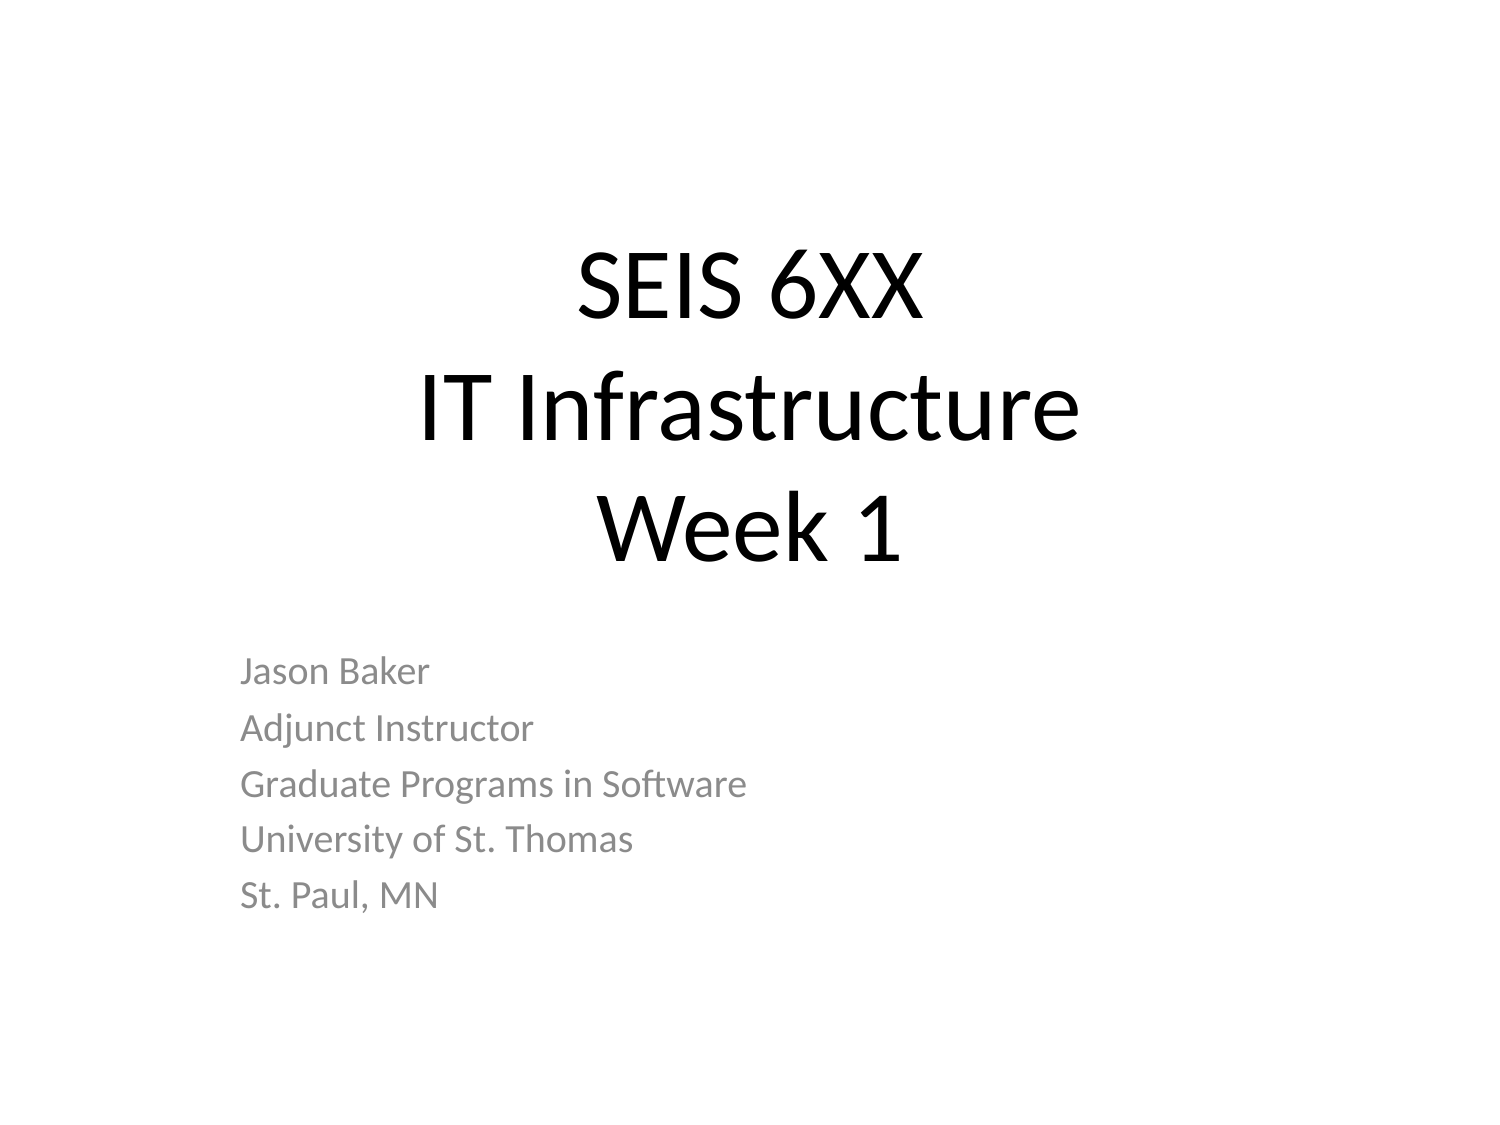

# SEIS 6XX IT Infrastructure Week 1
Jason Baker
Adjunct Instructor
Graduate Programs in Software
University of St. Thomas
St. Paul, MN